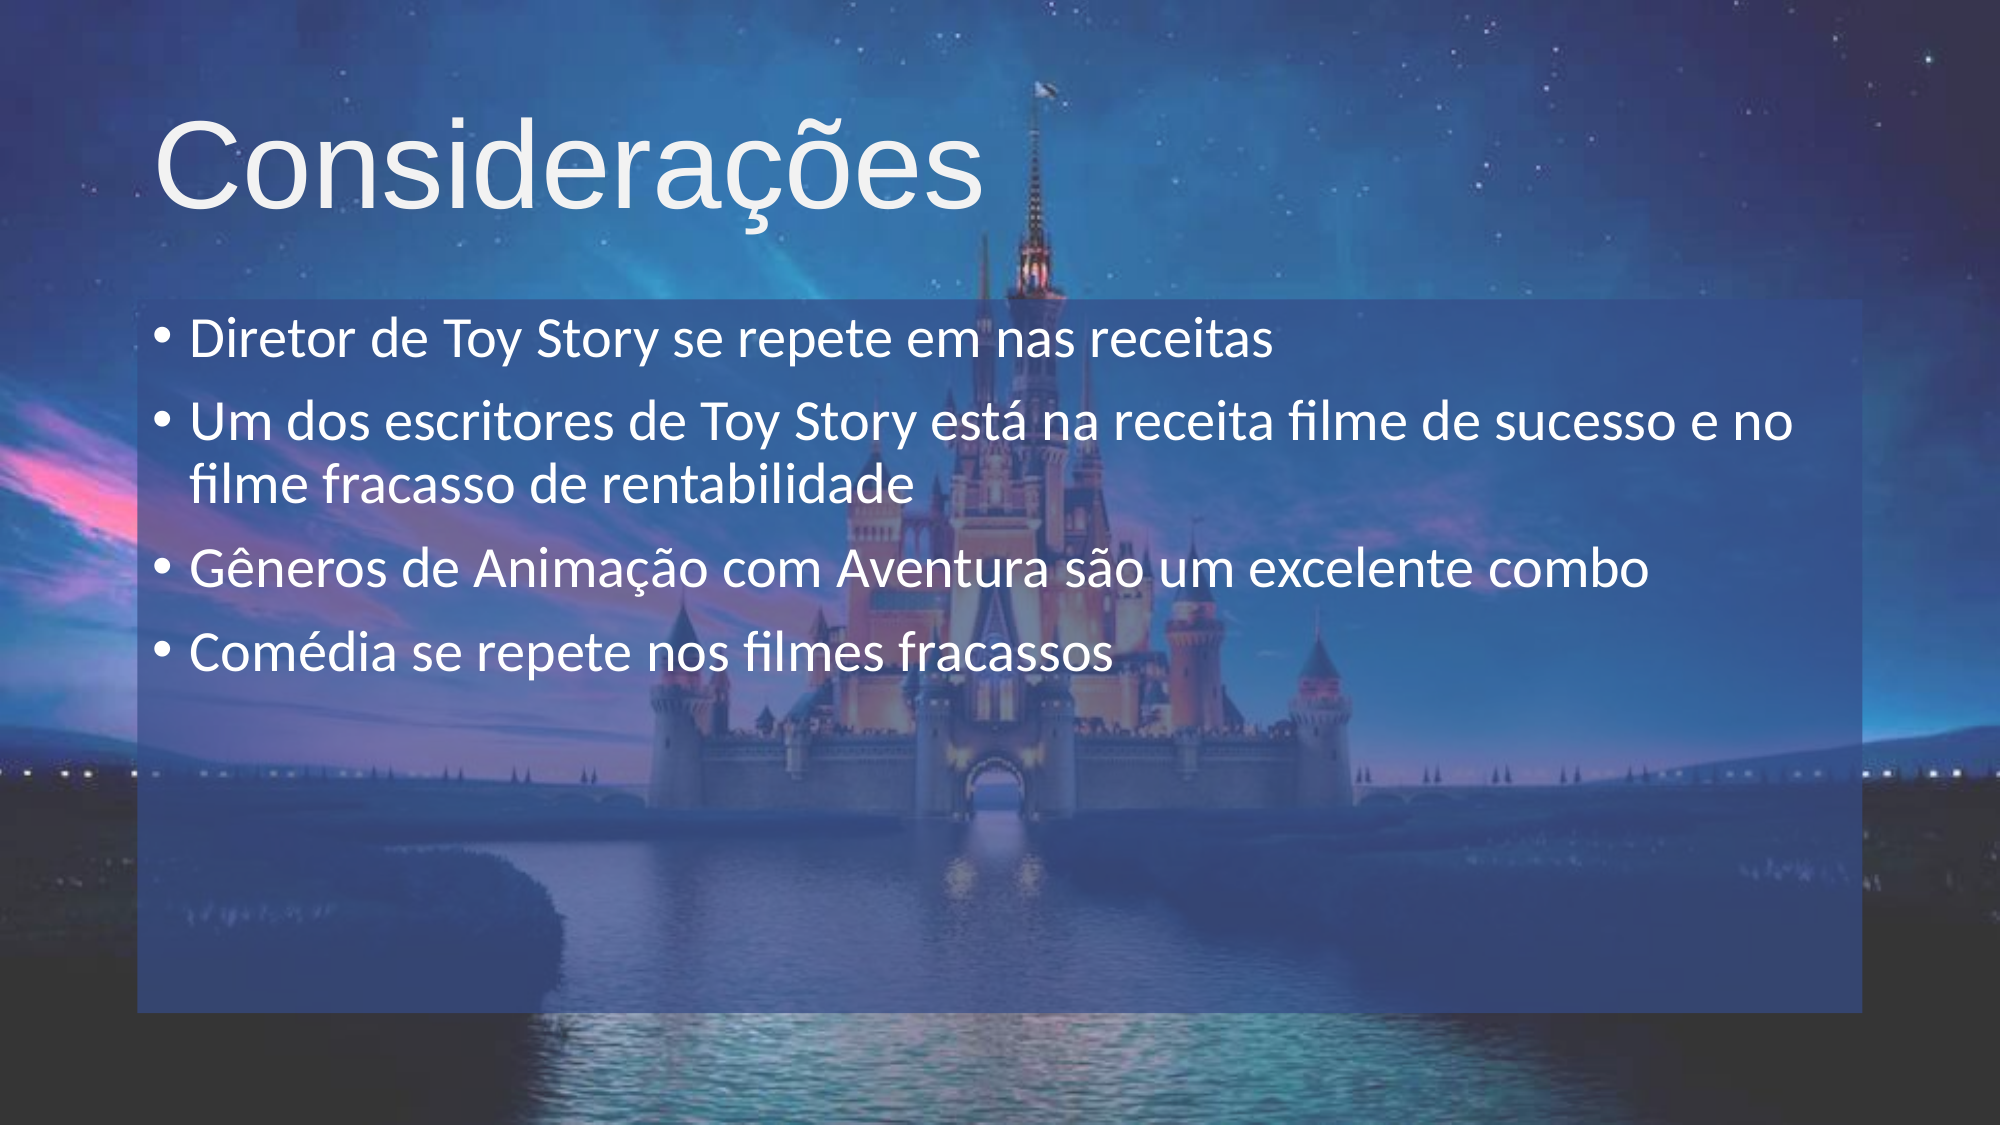

# Considerações
Diretor de Toy Story se repete em nas receitas
Um dos escritores de Toy Story está na receita filme de sucesso e no filme fracasso de rentabilidade
Gêneros de Animação com Aventura são um excelente combo
Comédia se repete nos filmes fracassos